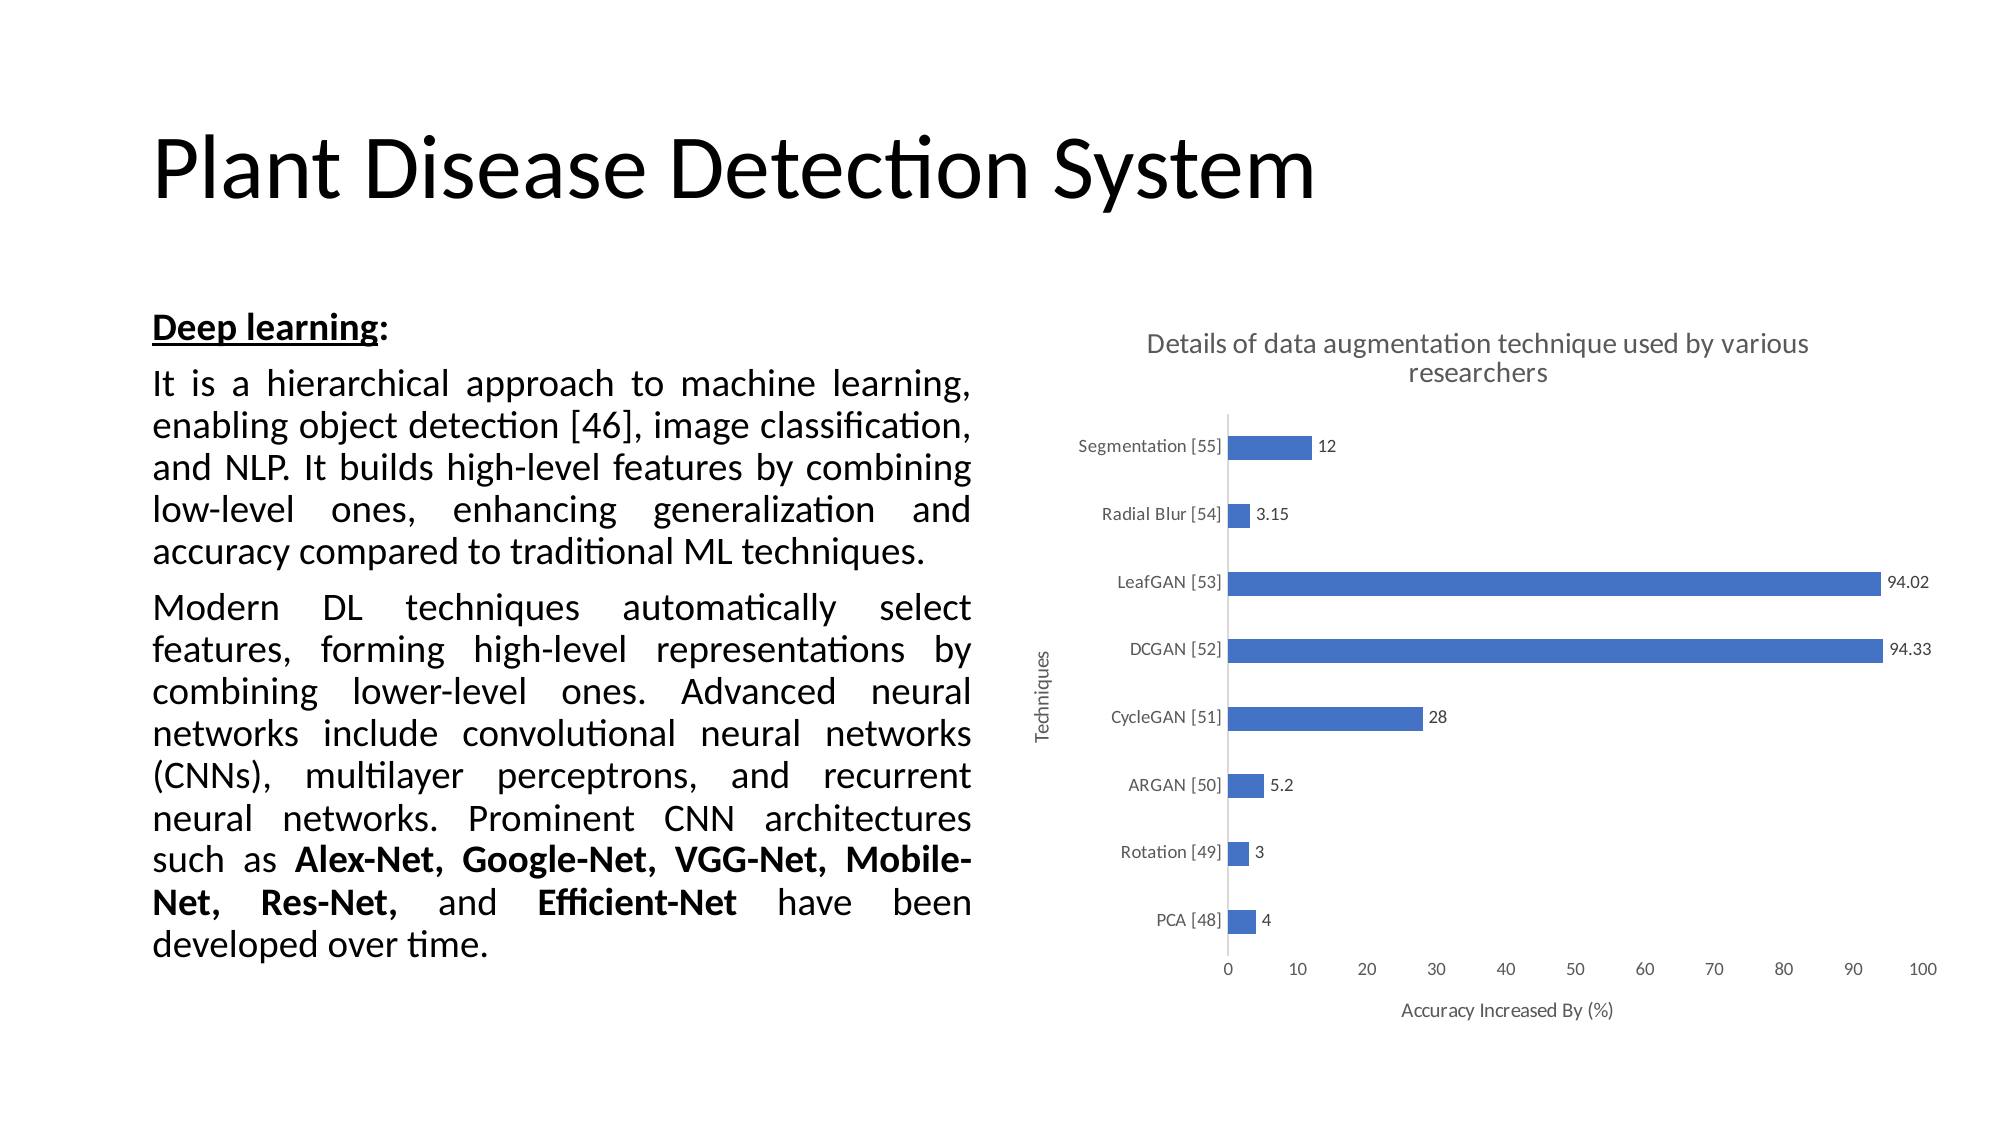

# Plant Disease Detection System

### Chart: Details of data augmentation technique used by various researchers

| Category | Accuracy Increased By (%) |
|---|---|
| PCA [48] | 4.0 |
| Rotation [49] | 3.0 |
| ARGAN [50] | 5.2 |
| CycleGAN [51] | 28.0 |
| DCGAN [52] | 94.33 |
| LeafGAN [53] | 94.02 |
| Radial Blur [54] | 3.15 |
| Segmentation [55] | 12.0 |
Deep learning:
It is a hierarchical approach to machine learning, enabling object detection [46], image classification, and NLP. It builds high-level features by combining low-level ones, enhancing generalization and accuracy compared to traditional ML techniques.
Modern DL techniques automatically select features, forming high-level representations by combining lower-level ones. Advanced neural networks include convolutional neural networks (CNNs), multilayer perceptrons, and recurrent neural networks. Prominent CNN architectures such as Alex-Net, Google-Net, VGG-Net, Mobile-Net, Res-Net, and Efficient-Net have been developed over time.